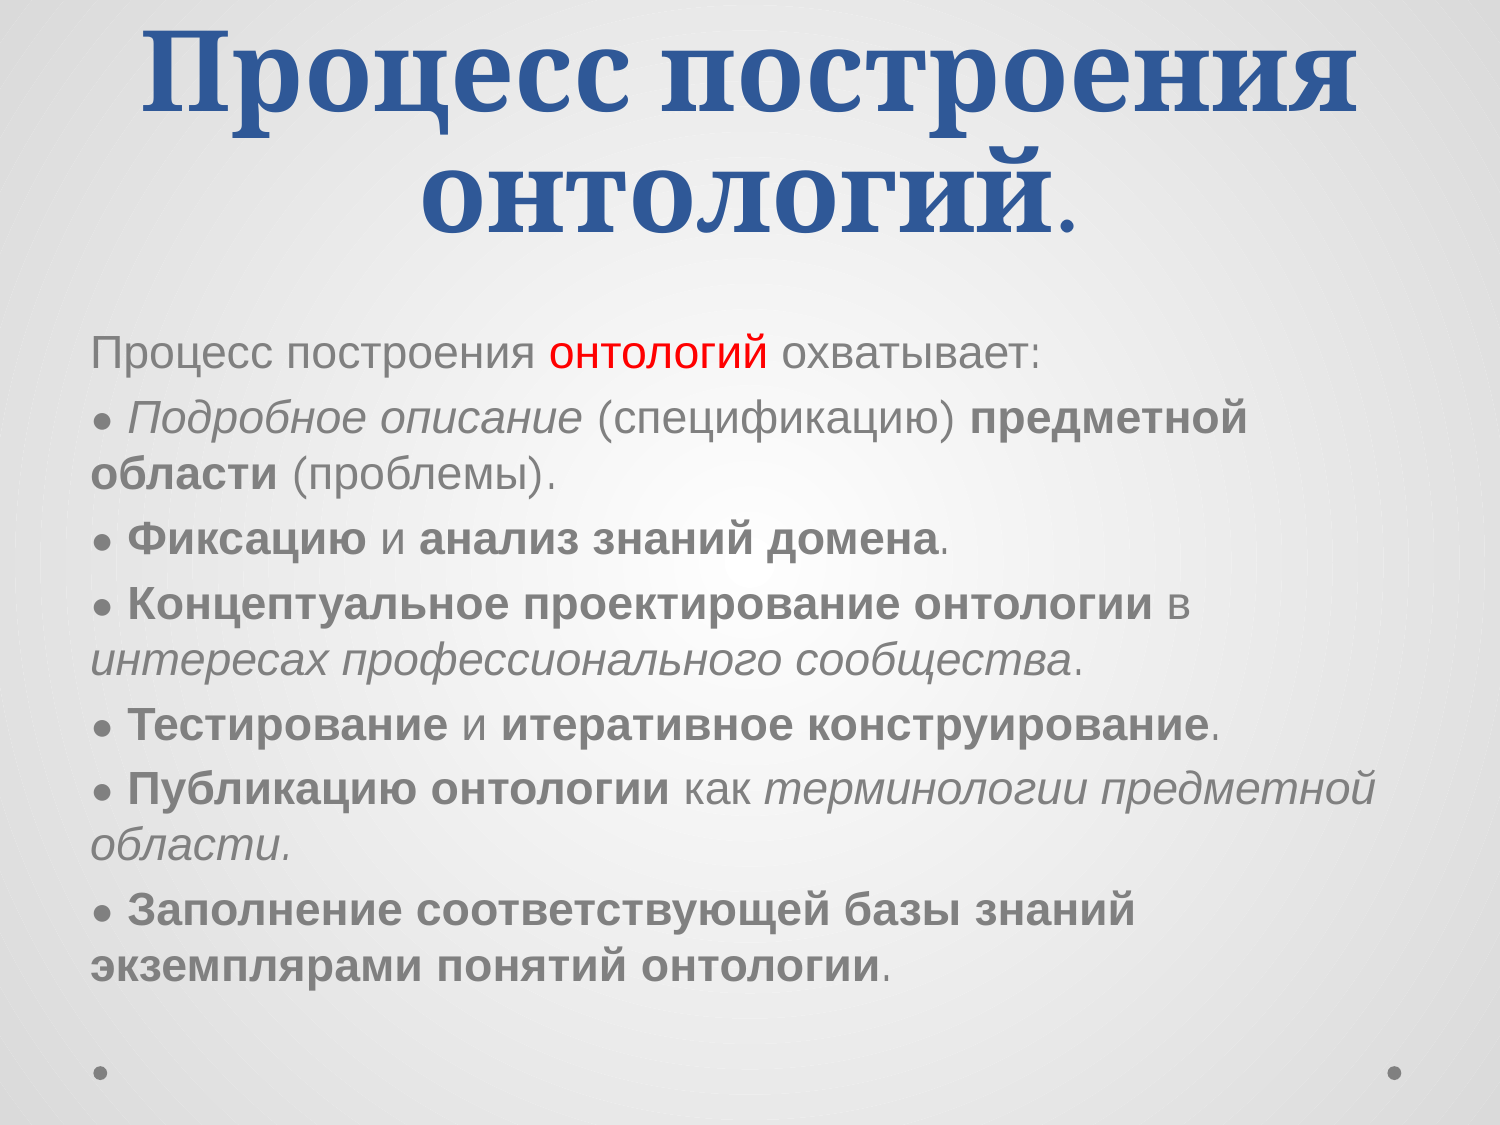

# Процесс построения онтологий.
Процесс построения онтологий охватывает:
• Подробное описание (спецификацию) предметной области (проблемы).
• Фиксацию и анализ знаний домена.
• Концептуальное проектирование онтологии в интересах профессионального сообщества.
• Тестирование и итеративное конструирование.
• Публикацию онтологии как терминологии предметной области.
• Заполнение соответствующей базы знаний экземплярами понятий онтологии.